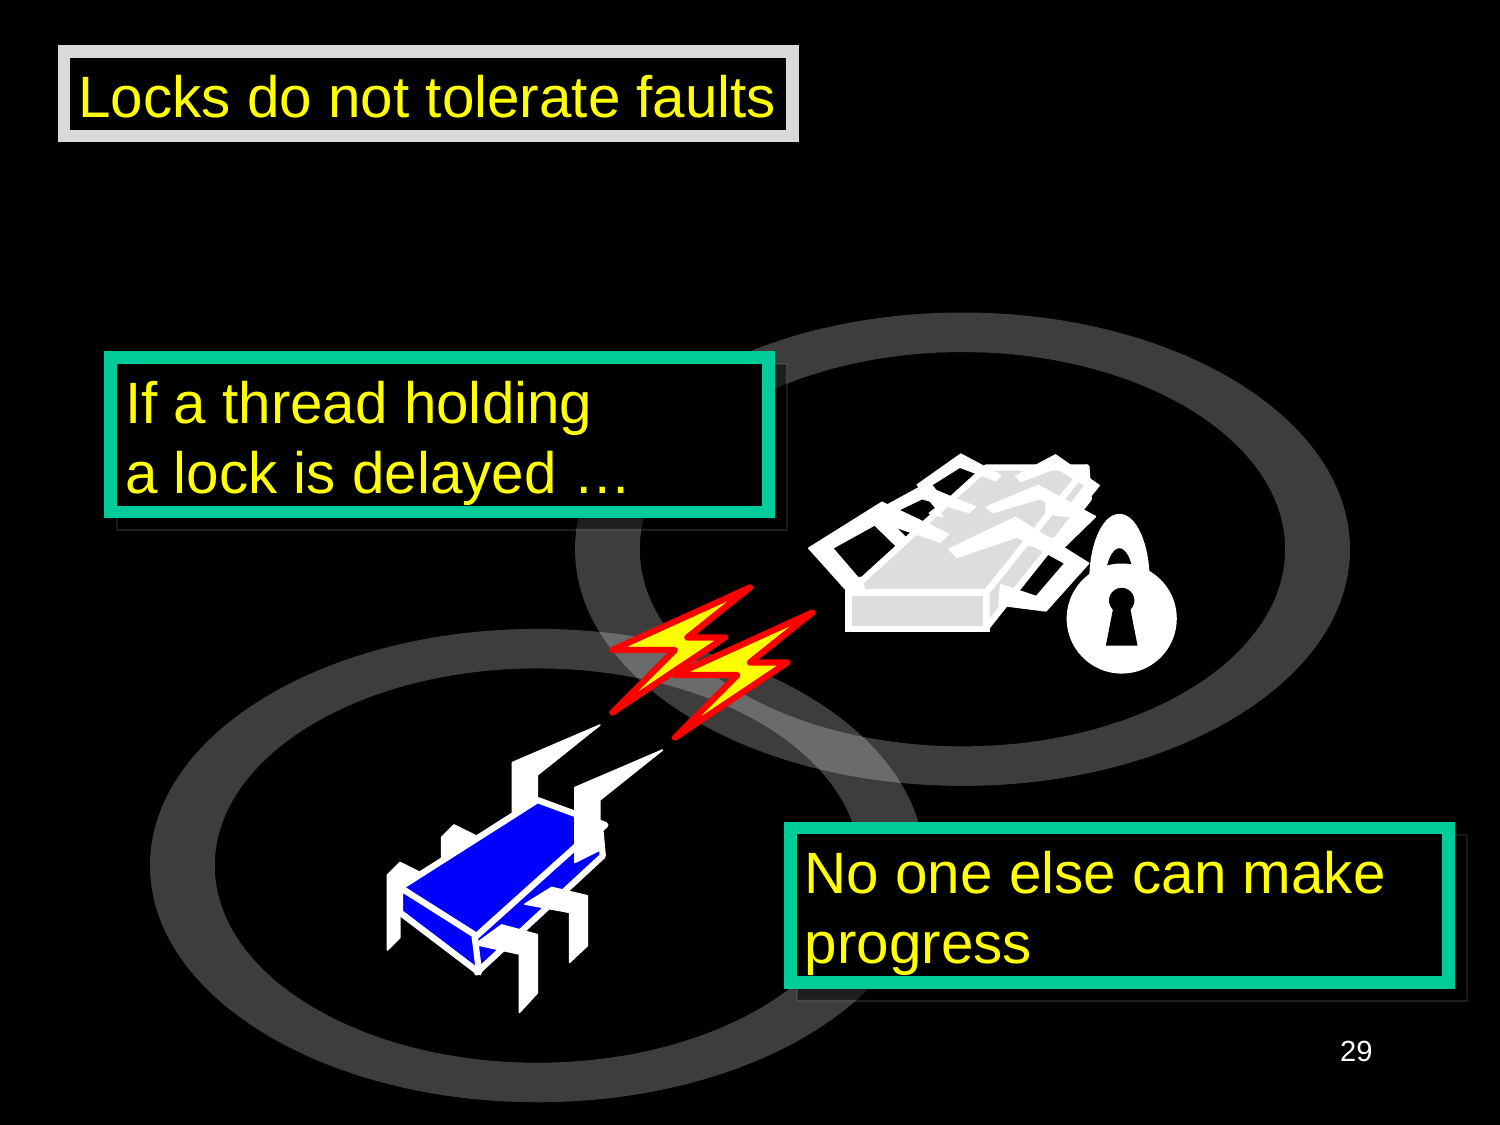

Locks do not tolerate faults

If a thread holding
a lock is delayed …

No one else can make progress
29